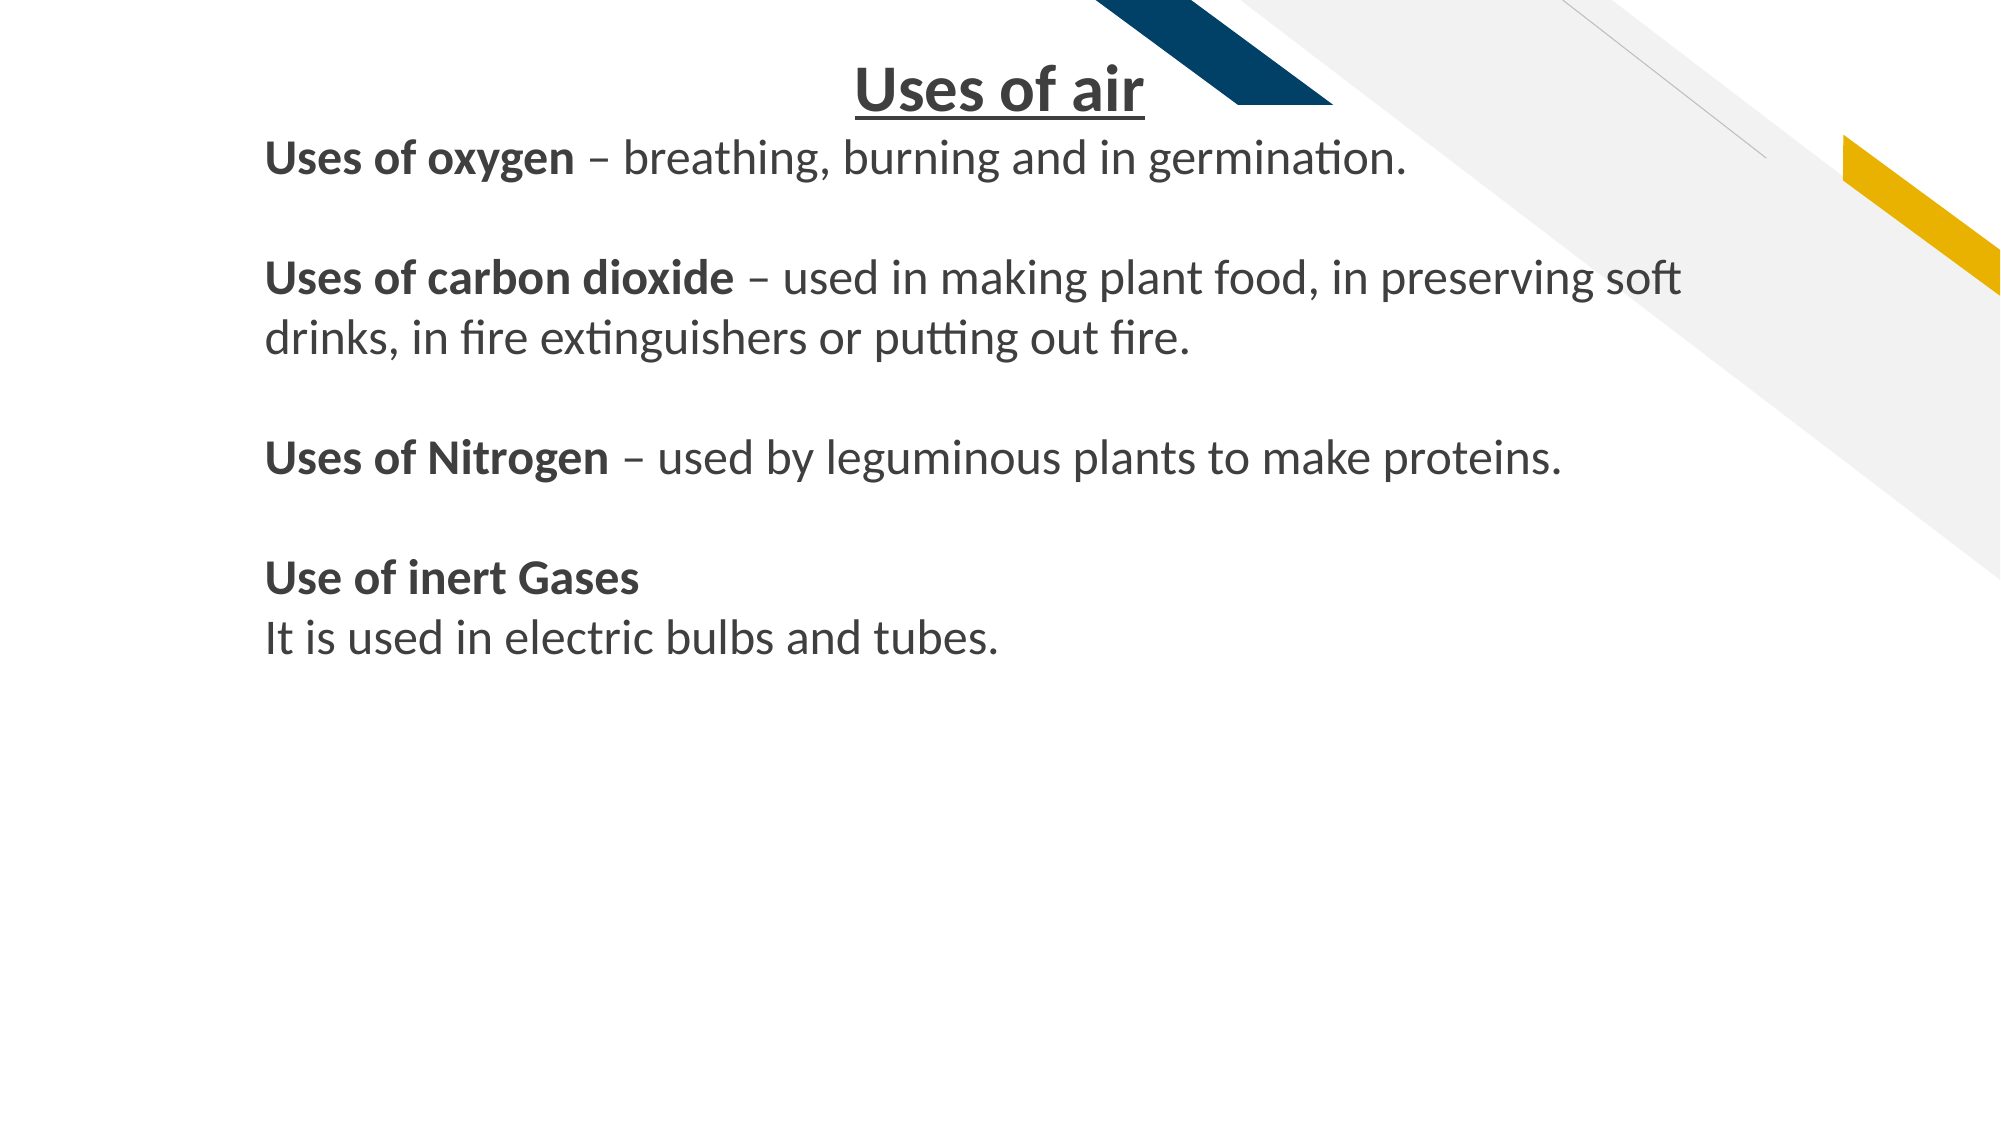

Uses of air
Uses of oxygen – breathing, burning and in germination.

Uses of carbon dioxide – used in making plant food, in preserving soft drinks, in fire extinguishers or putting out fire.

Uses of Nitrogen – used by leguminous plants to make proteins.

Use of inert Gases
It is used in electric bulbs and tubes.